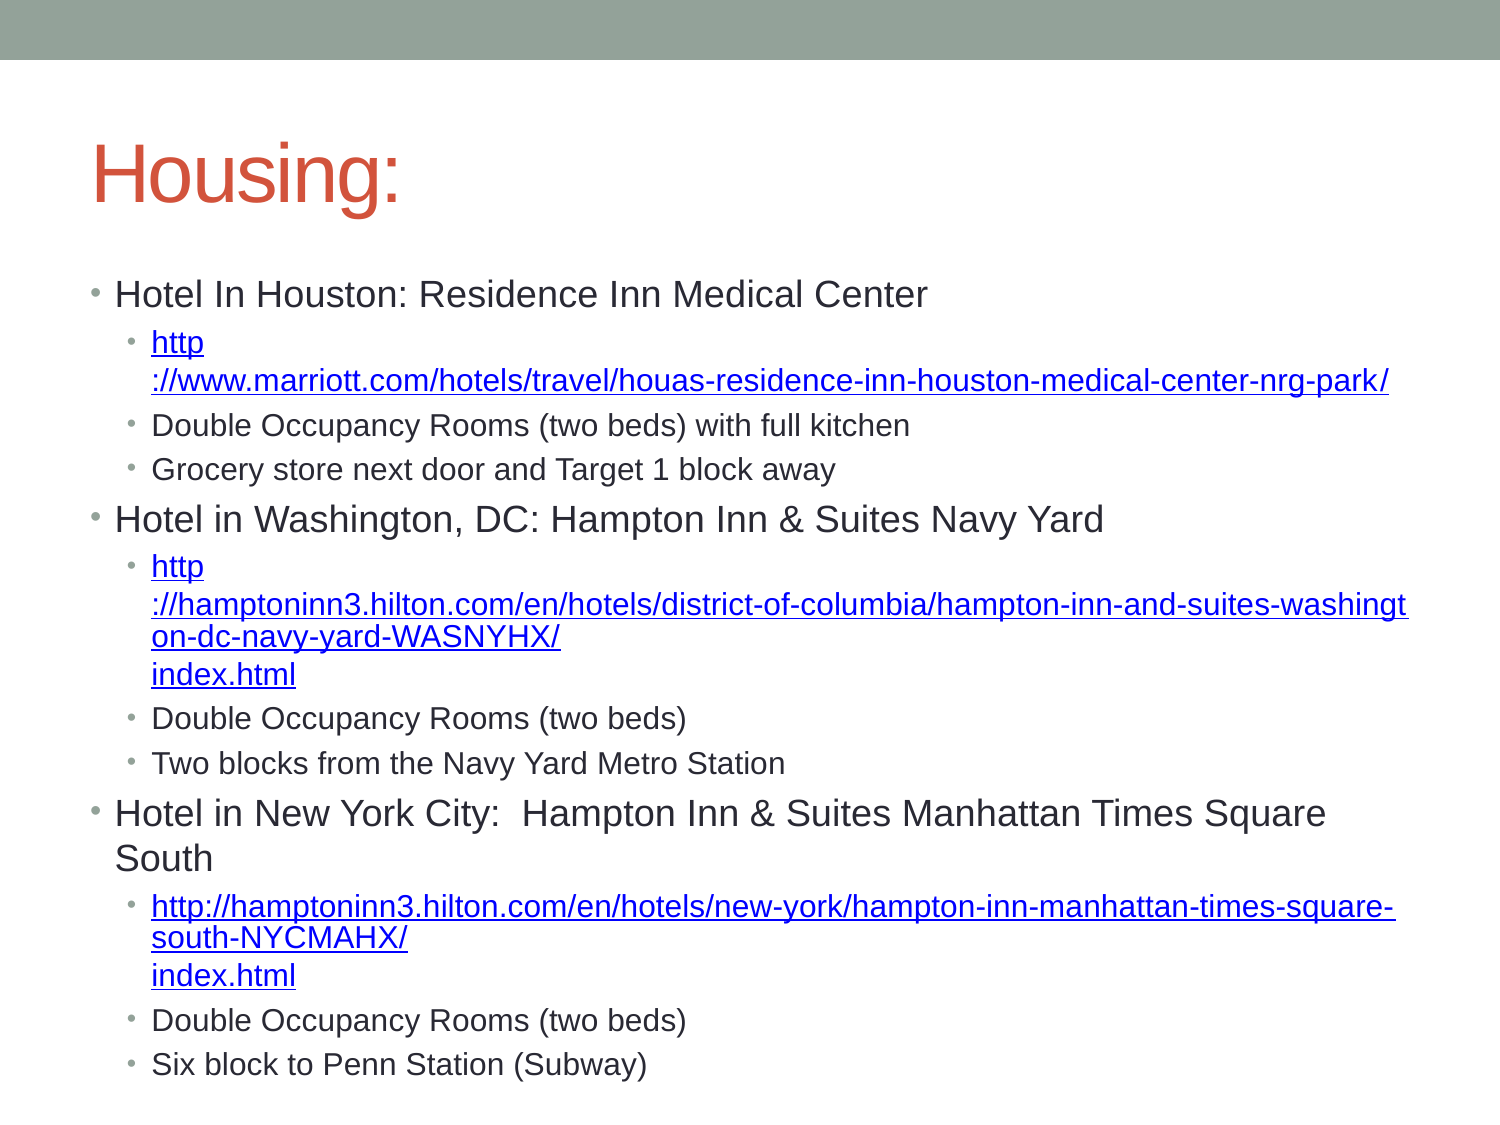

# Housing:
Hotel In Houston: Residence Inn Medical Center
http://www.marriott.com/hotels/travel/houas-residence-inn-houston-medical-center-nrg-park/
Double Occupancy Rooms (two beds) with full kitchen
Grocery store next door and Target 1 block away
Hotel in Washington, DC: Hampton Inn & Suites Navy Yard
http://hamptoninn3.hilton.com/en/hotels/district-of-columbia/hampton-inn-and-suites-washington-dc-navy-yard-WASNYHX/index.html
Double Occupancy Rooms (two beds)
Two blocks from the Navy Yard Metro Station
Hotel in New York City:  Hampton Inn & Suites Manhattan Times Square South
http://hamptoninn3.hilton.com/en/hotels/new-york/hampton-inn-manhattan-times-square-south-NYCMAHX/index.html
Double Occupancy Rooms (two beds)
Six block to Penn Station (Subway)